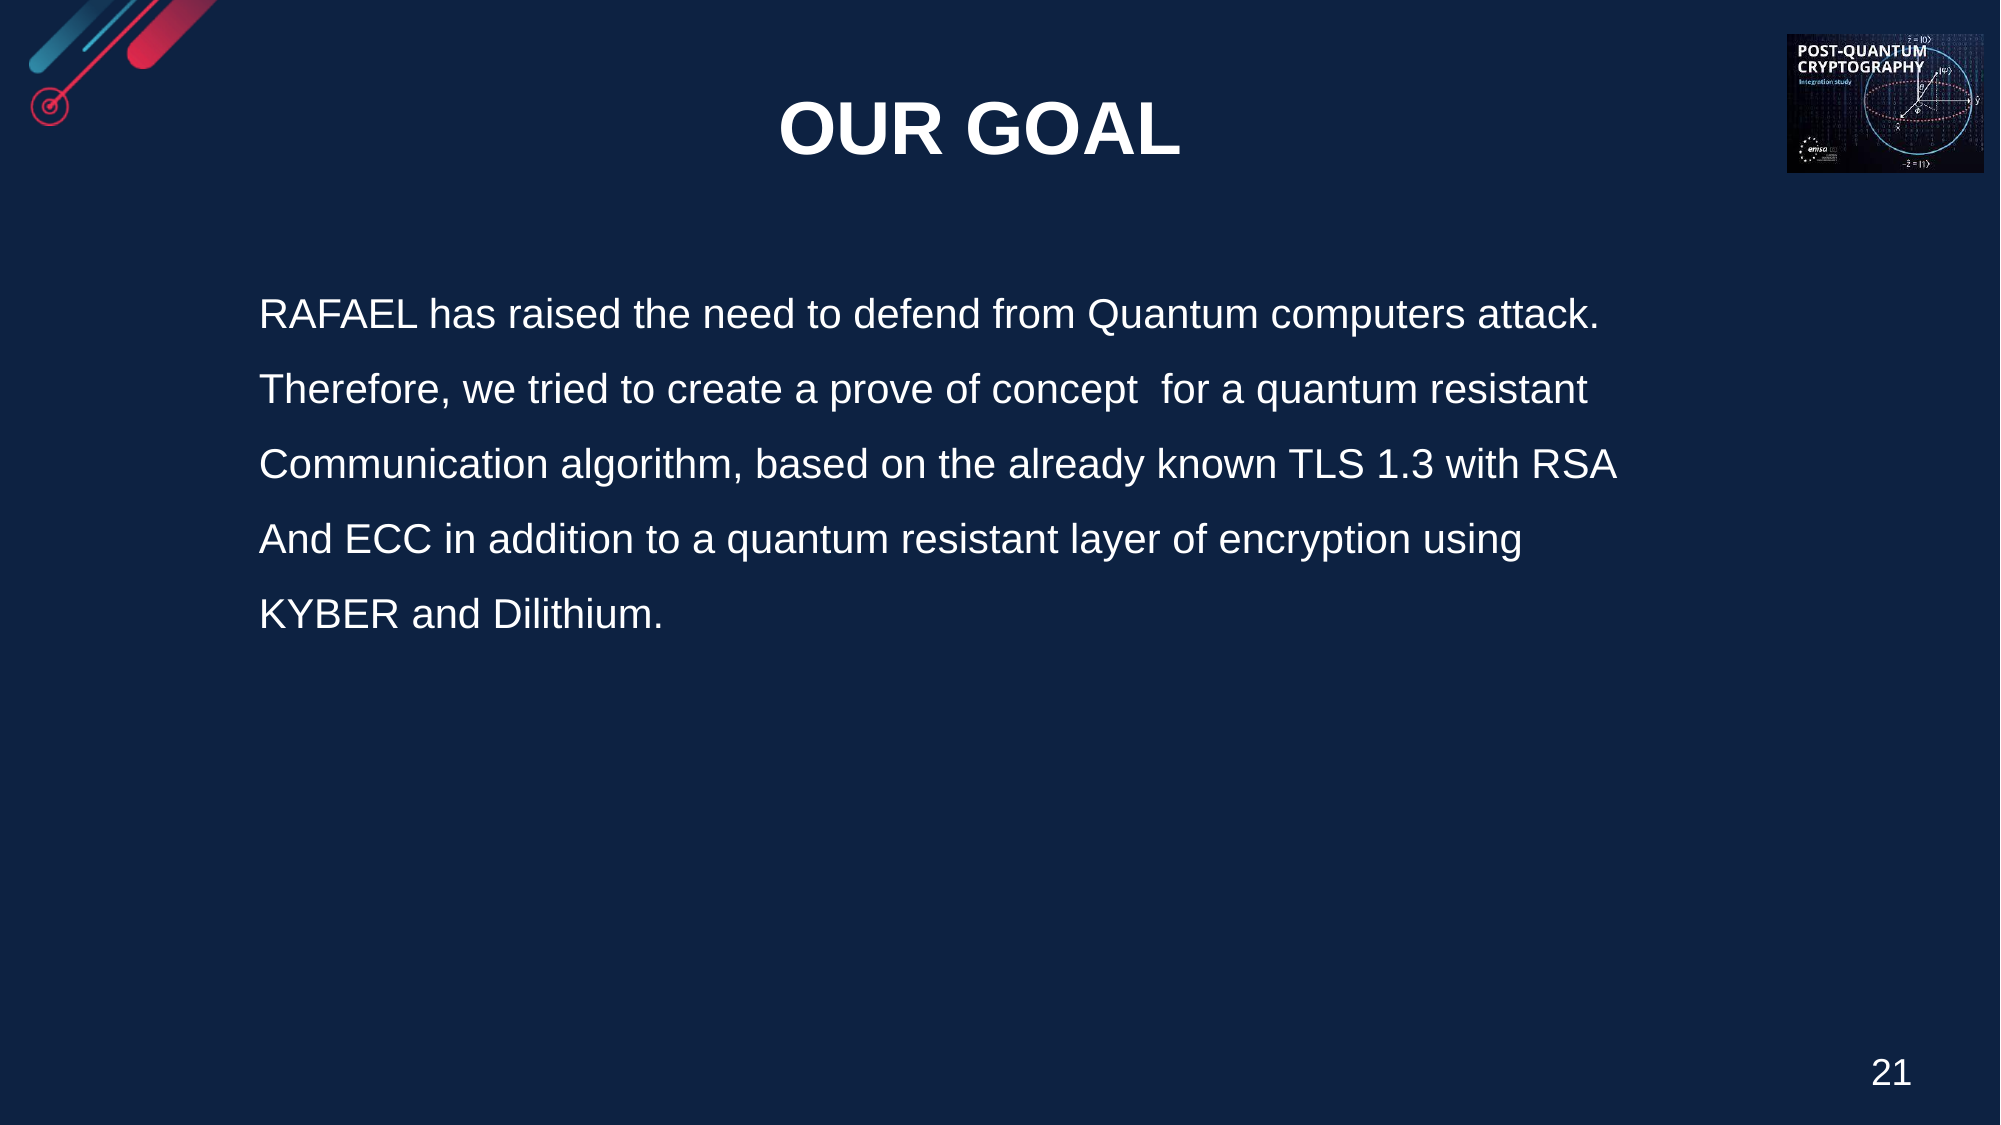

OUR Goal
RAFAEL has raised the need to defend from Quantum computers attack.
Therefore, we tried to create a prove of concept  for a quantum resistant
Communication algorithm, based on the already known TLS 1.3 with RSA
And ECC in addition to a quantum resistant layer of encryption using
KYBER and Dilithium.

21